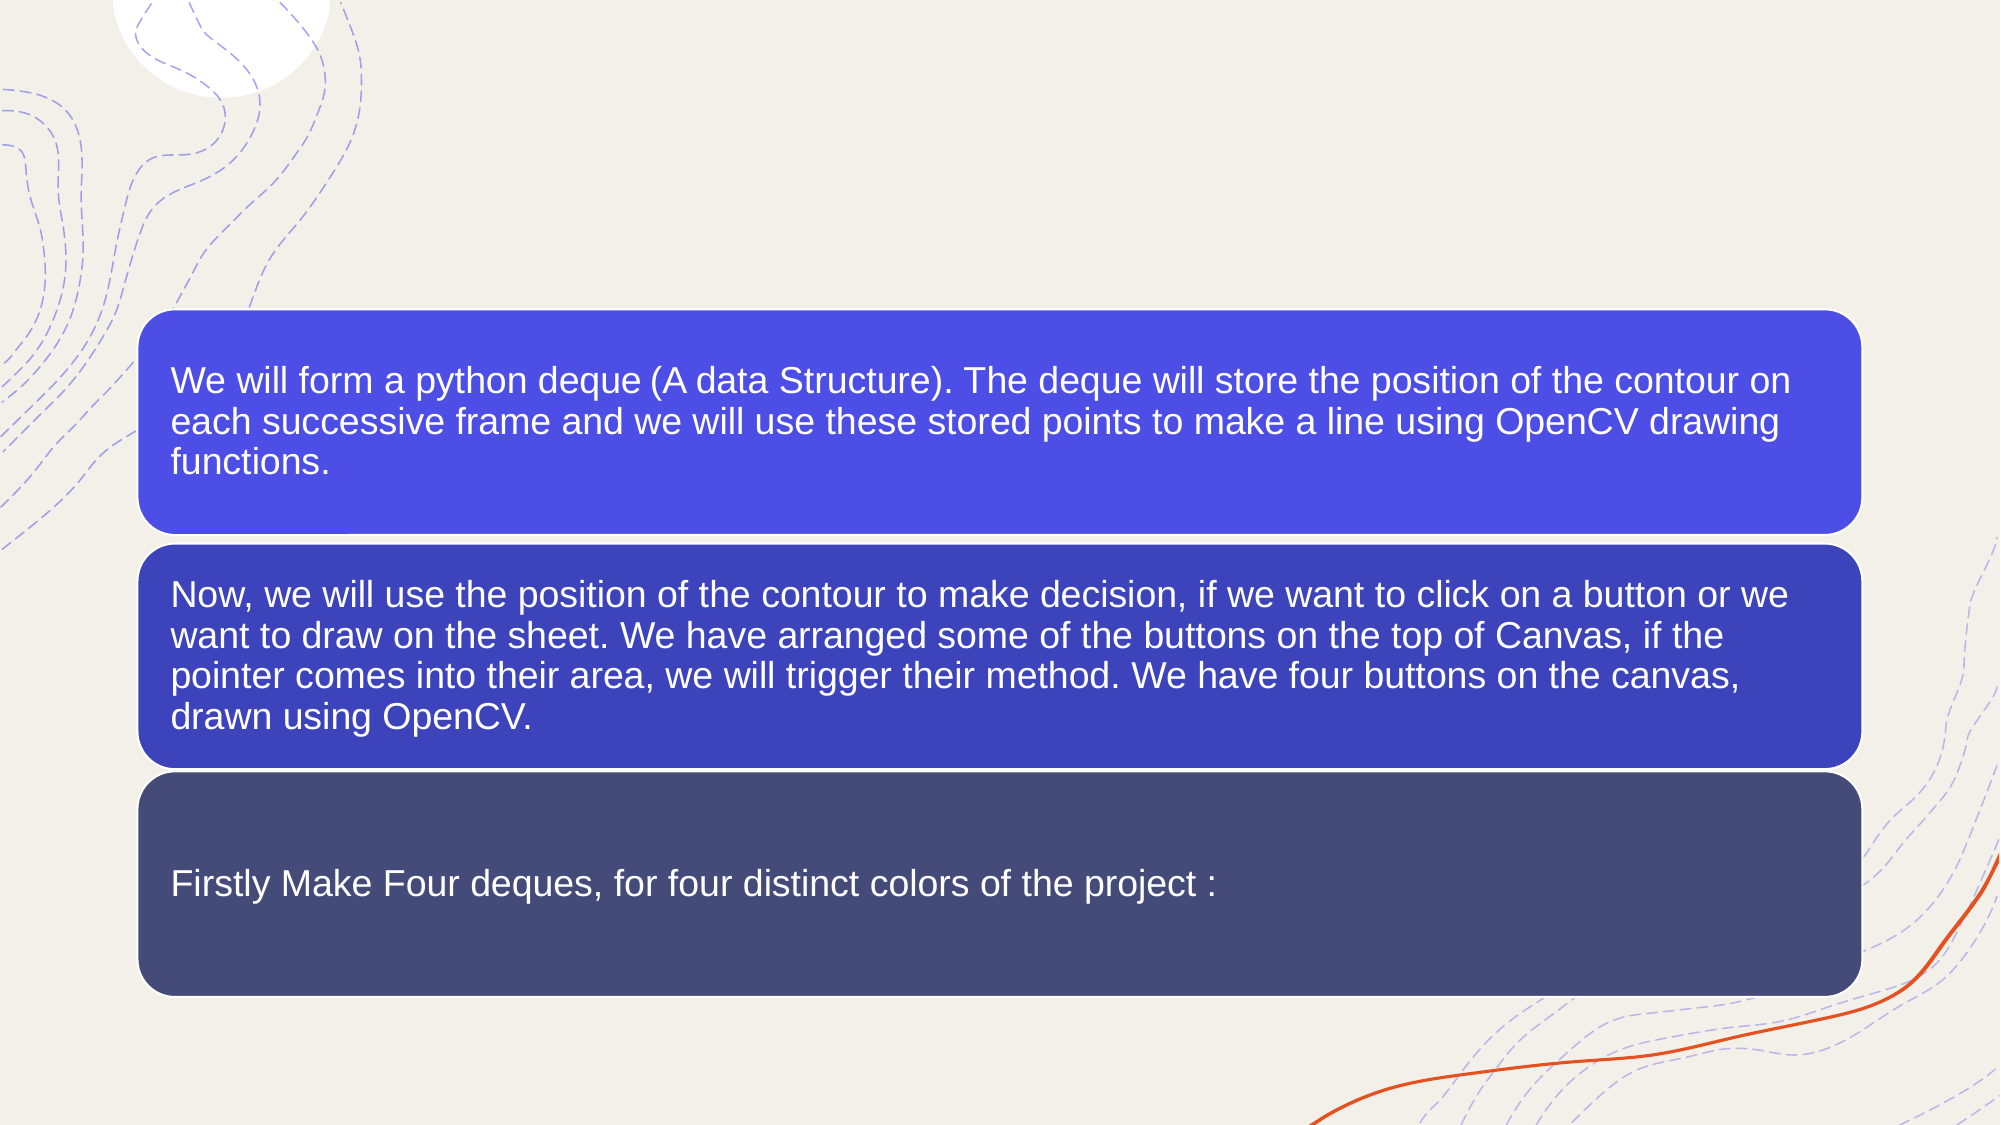

#
We will form a python deque (A data Structure). The deque will store the position of the contour on each successive frame and we will use these stored points to make a line using OpenCV drawing functions.
Now, we will use the position of the contour to make decision, if we want to click on a button or we want to draw on the sheet. We have arranged some of the buttons on the top of Canvas, if the pointer comes into their area, we will trigger their method. We have four buttons on the canvas, drawn using OpenCV.
Firstly Make Four deques, for four distinct colors of the project :